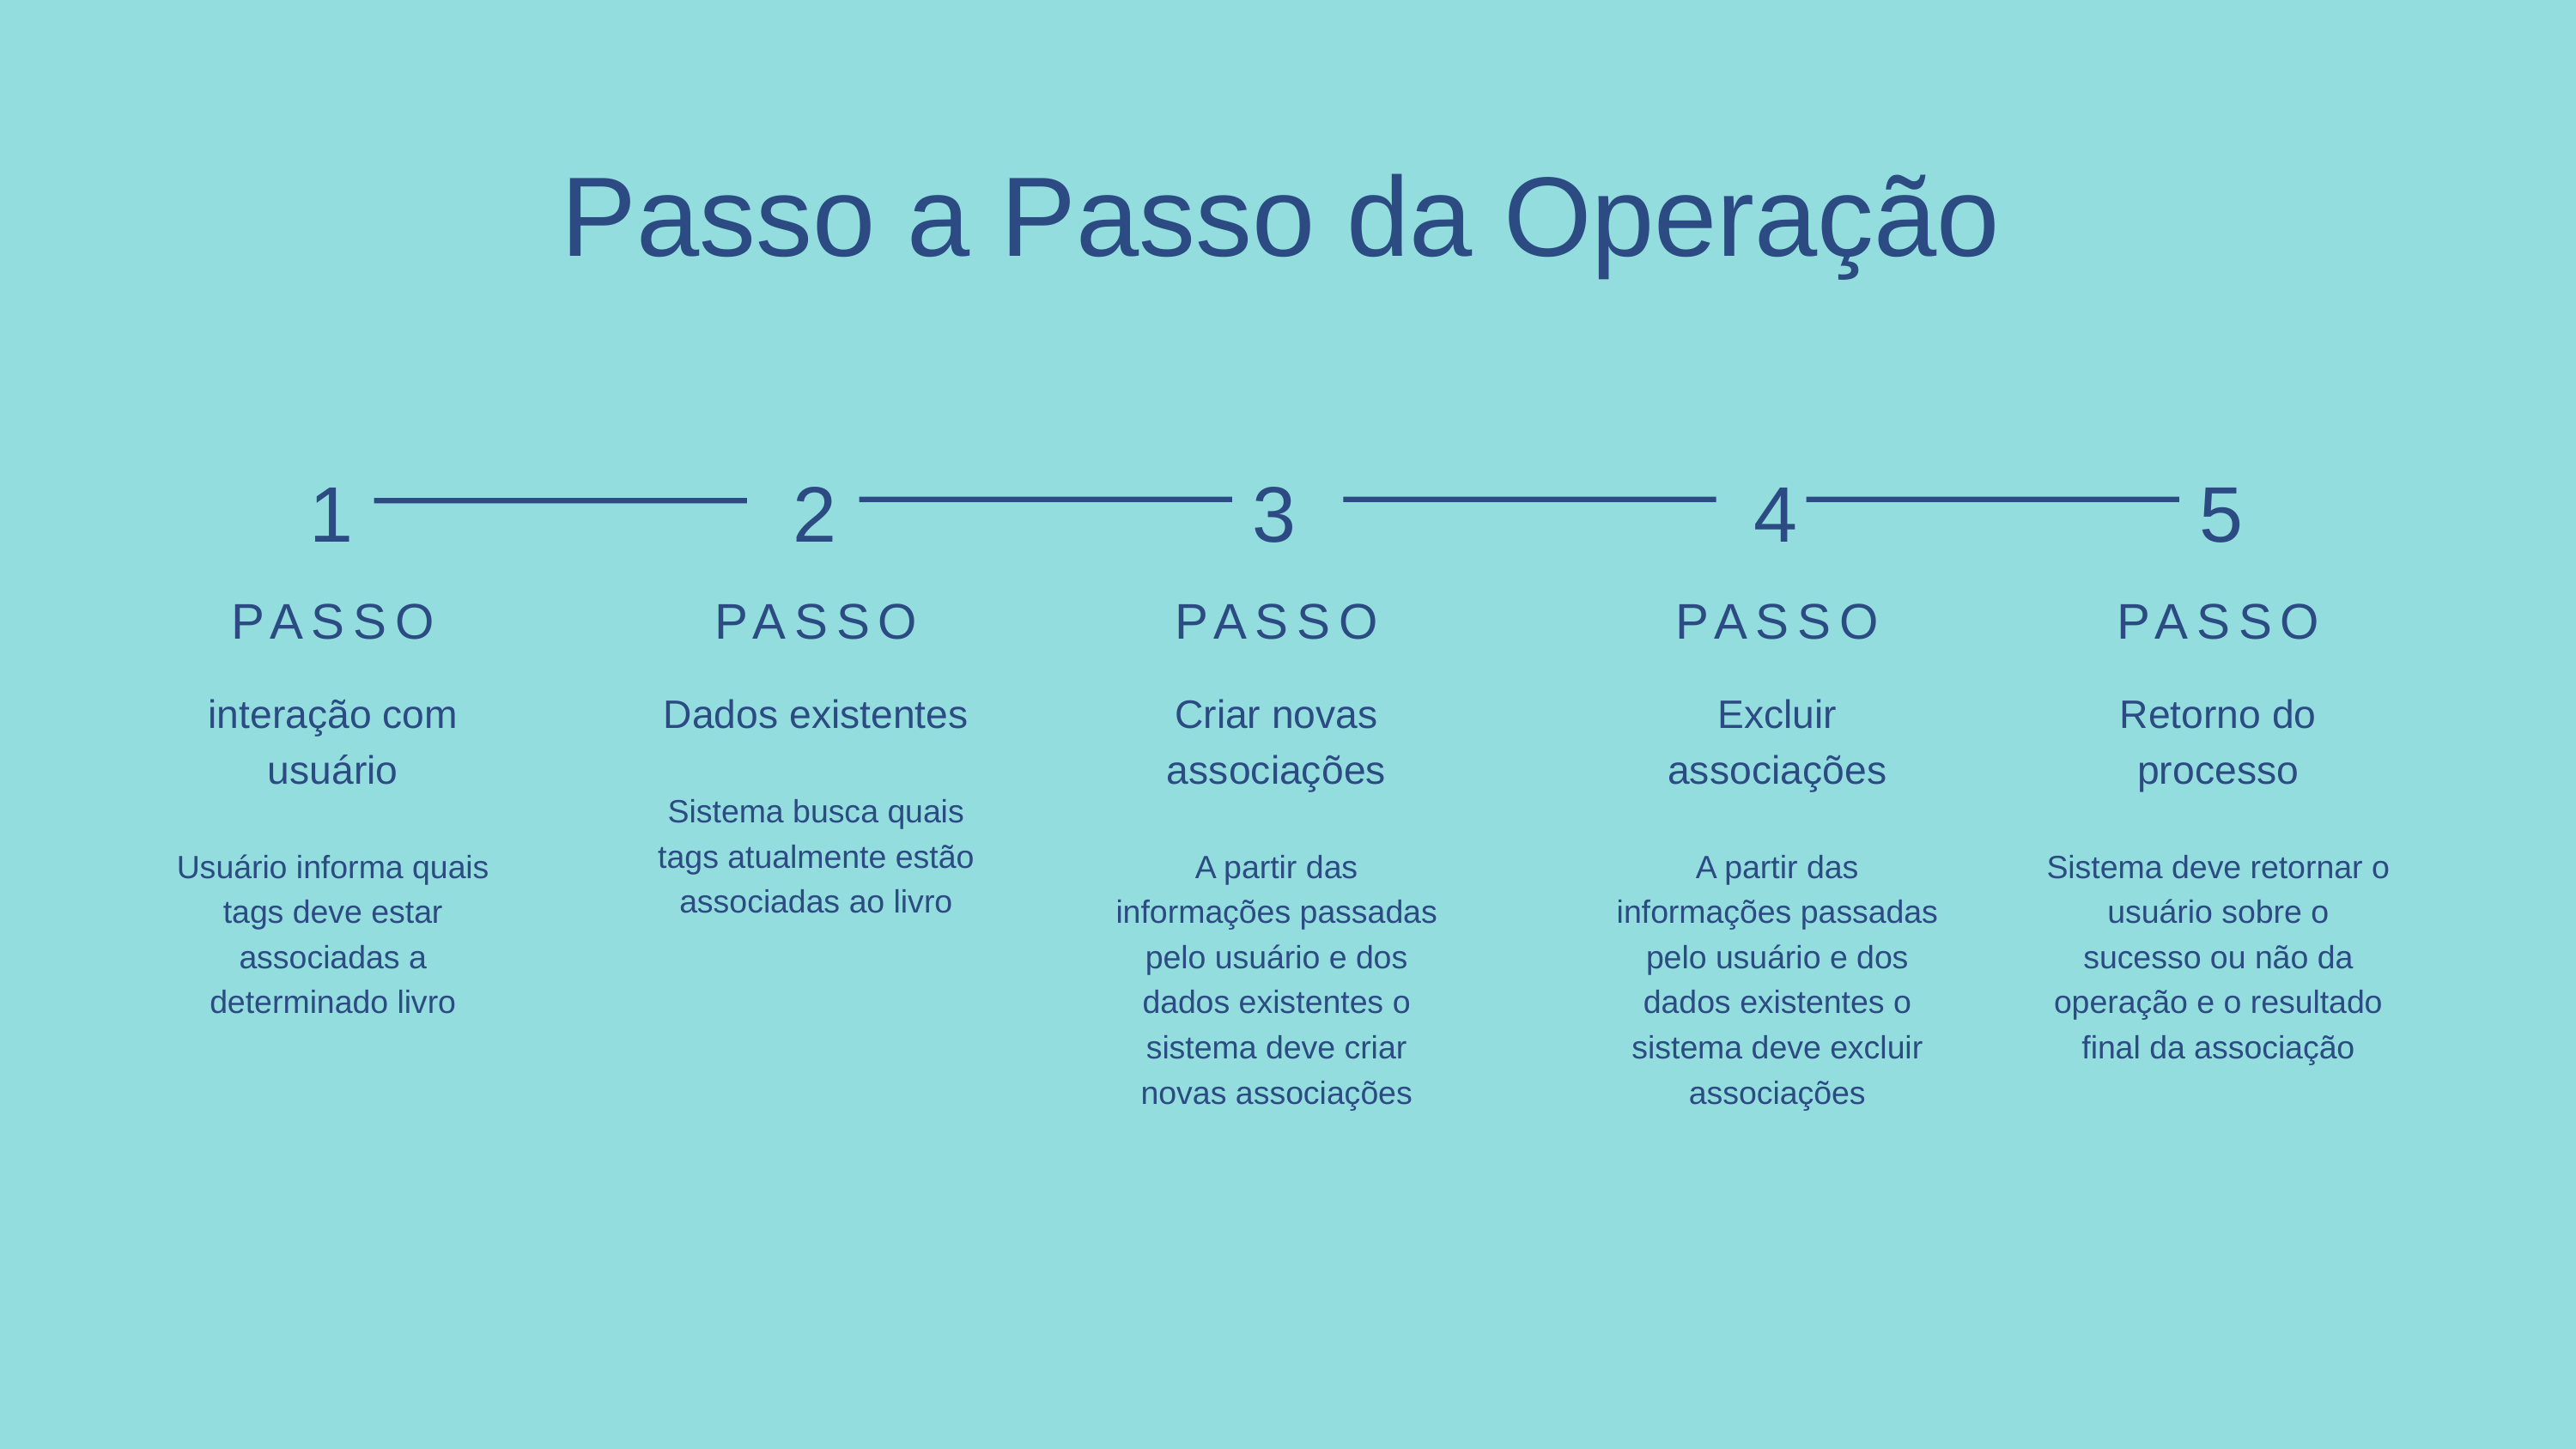

Passo a Passo da Operação
1
2
3
4
5

PASSO
interação com usuário
Usuário informa quais tags deve estar associadas a determinado livro
PASSO
Dados existentes
Sistema busca quais tags atualmente estão associadas ao livro
PASSO
Criar novas associações
A partir das informações passadas pelo usuário e dos dados existentes o sistema deve criar novas associações
PASSO
Excluir associações
A partir das informações passadas pelo usuário e dos dados existentes o sistema deve excluir associações
PASSO
Retorno do processo
Sistema deve retornar o usuário sobre o sucesso ou não da operação e o resultado final da associação